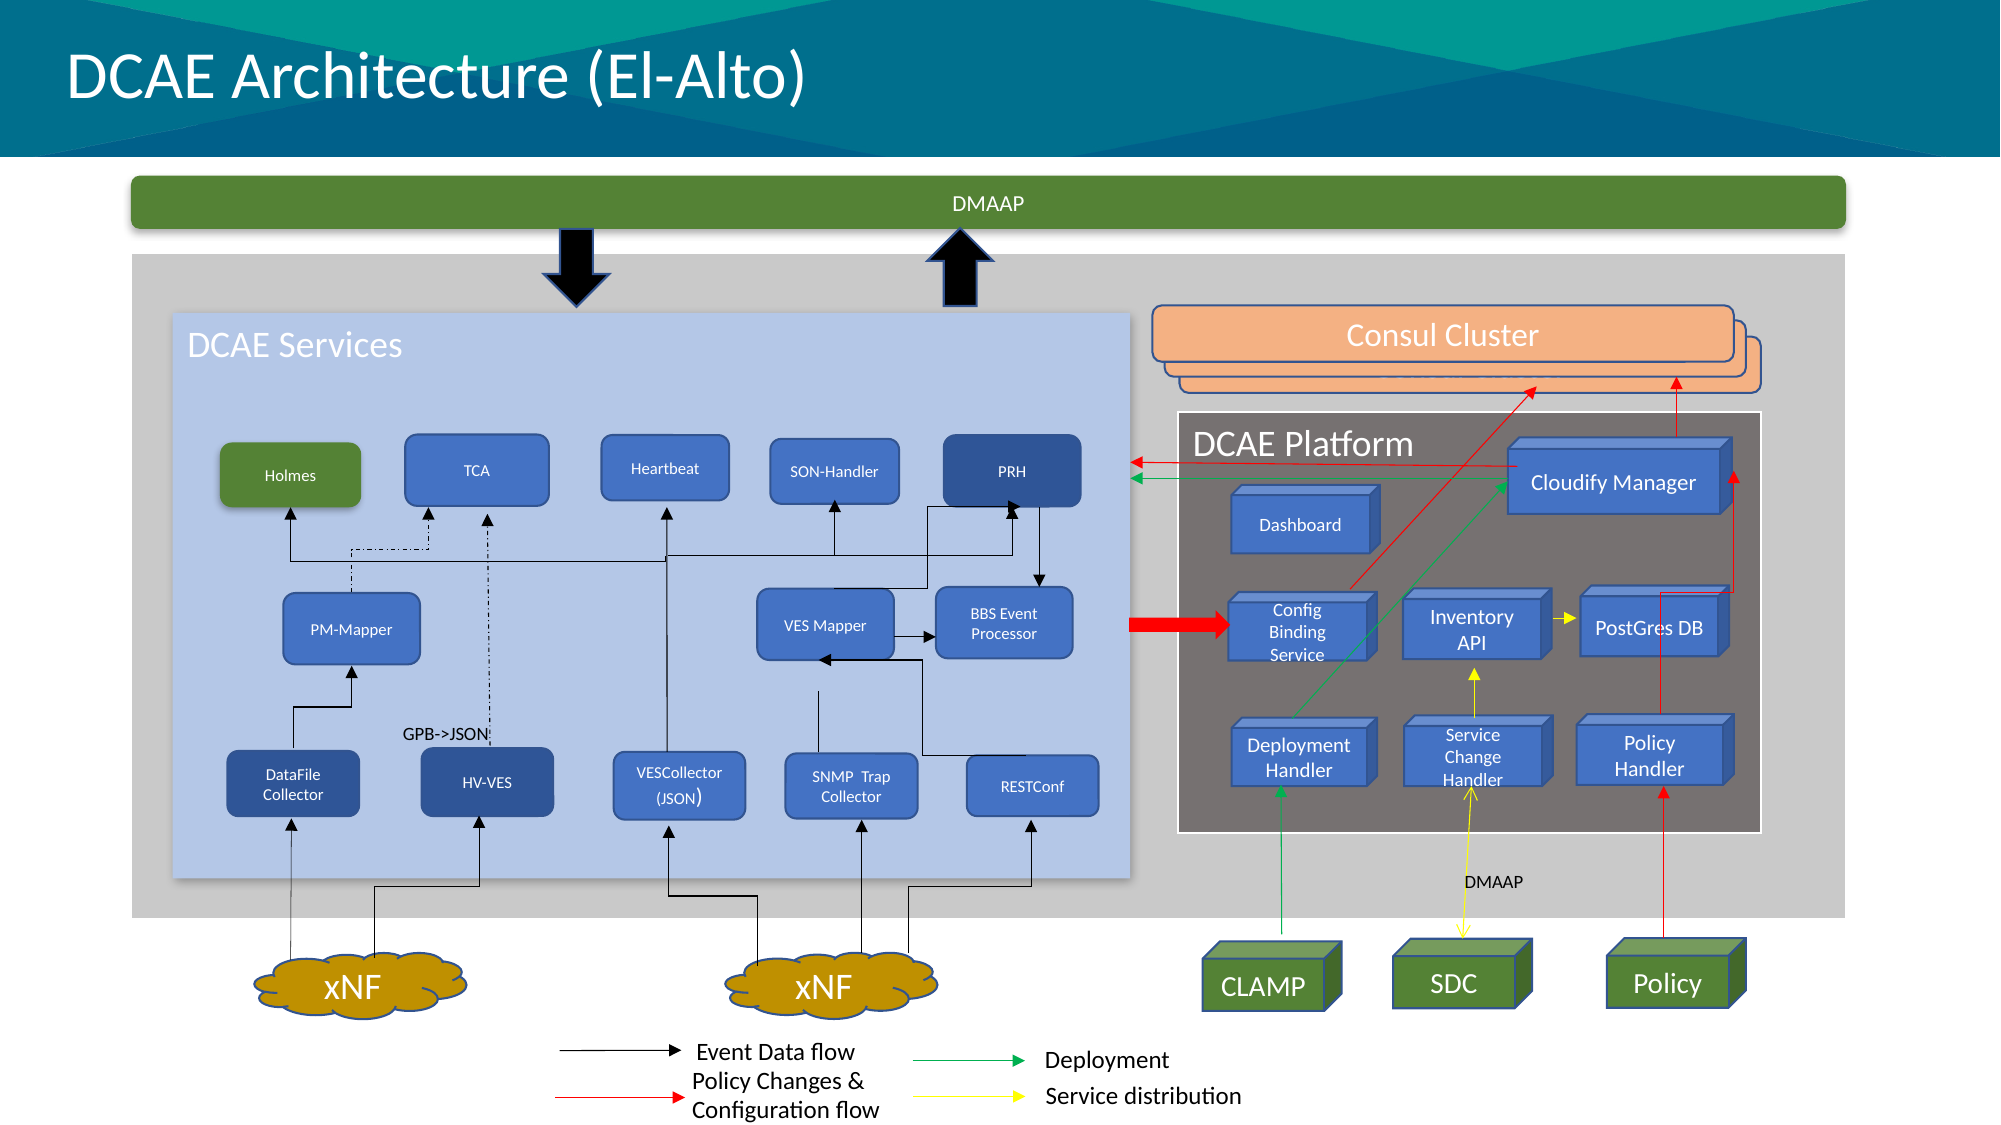

# DCAE Architecture (El-Alto)
DMAAP

Consul Cluster
DCAE Services
Consul Cluster
Consul Cluster
DCAE Platform
TCA
Heartbeat
PRH
Cloudify Manager
SON-Handler
Holmes
Dashboard

PostGres DB
BBS Event Processor
Inventory API
VES Mapper
Config Binding Service
PM-Mapper
Policy Handler
GPB->JSON
Service Change Handler
Deployment Handler
HV-VES
DataFile Collector
VESCollector (JSON)
SNMP  Trap Collector
RESTConf
DMAAP
Policy
SDC
CLAMP
xNF
xNF
Event Data flow
Deployment
Policy Changes & Configuration flow
Service distribution